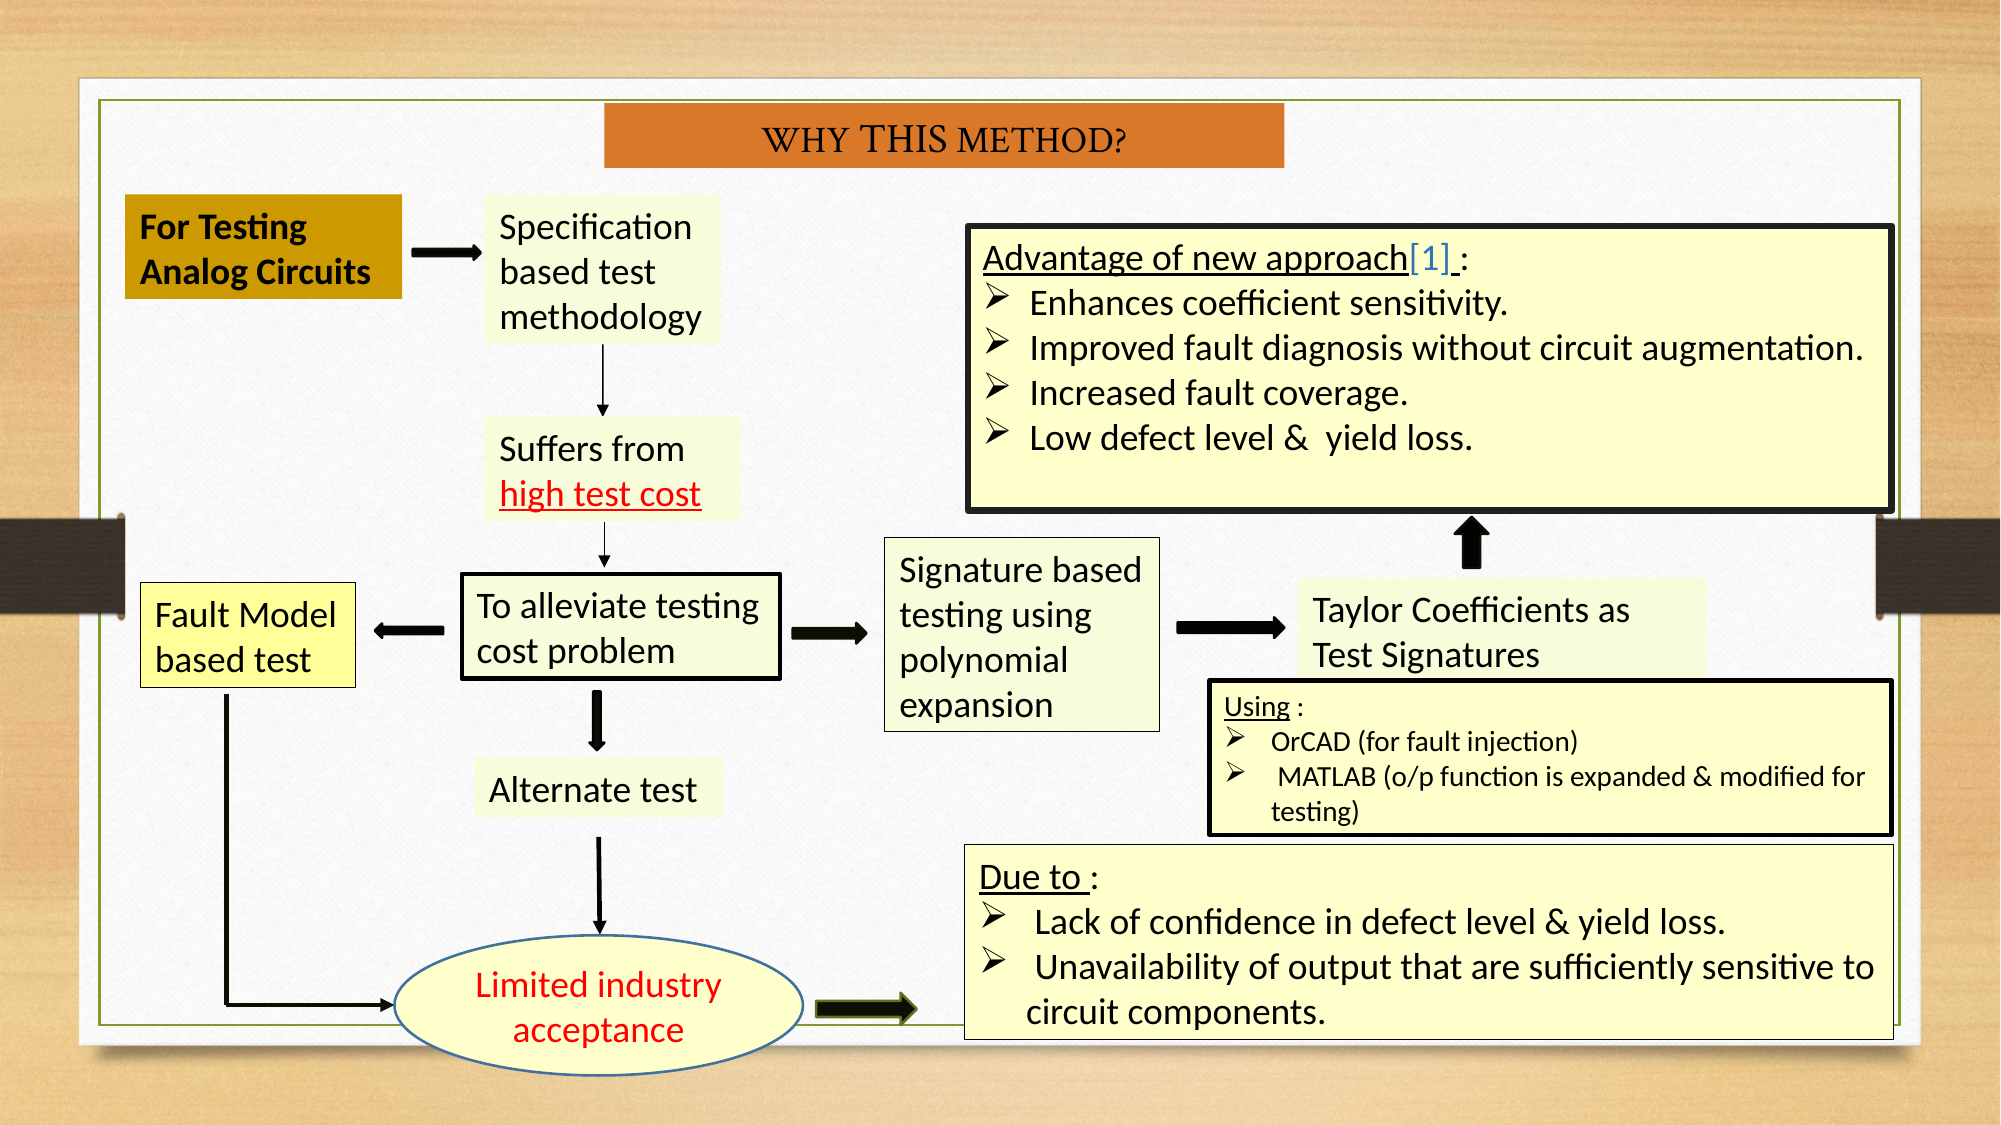

WHY THIS METHOD?
For Testing Analog Circuits
Specification based test methodology
Advantage of new approach[1] :
Enhances coefficient sensitivity.
Improved fault diagnosis without circuit augmentation.
Increased fault coverage.
Low defect level &  yield loss.

Suffers from high test cost

Signature based testing using polynomial expansion
To alleviate testing cost problem
Taylor Coefficients as Test Signatures
Fault Model based test

Using :
OrCAD (for fault injection)
 MATLAB (o/p function is expanded & modified for testing)

Alternate test
Due to :
 Lack of confidence in defect level & yield loss.
 Unavailability of output that are sufficiently sensitive to circuit components.
Limited industry acceptance